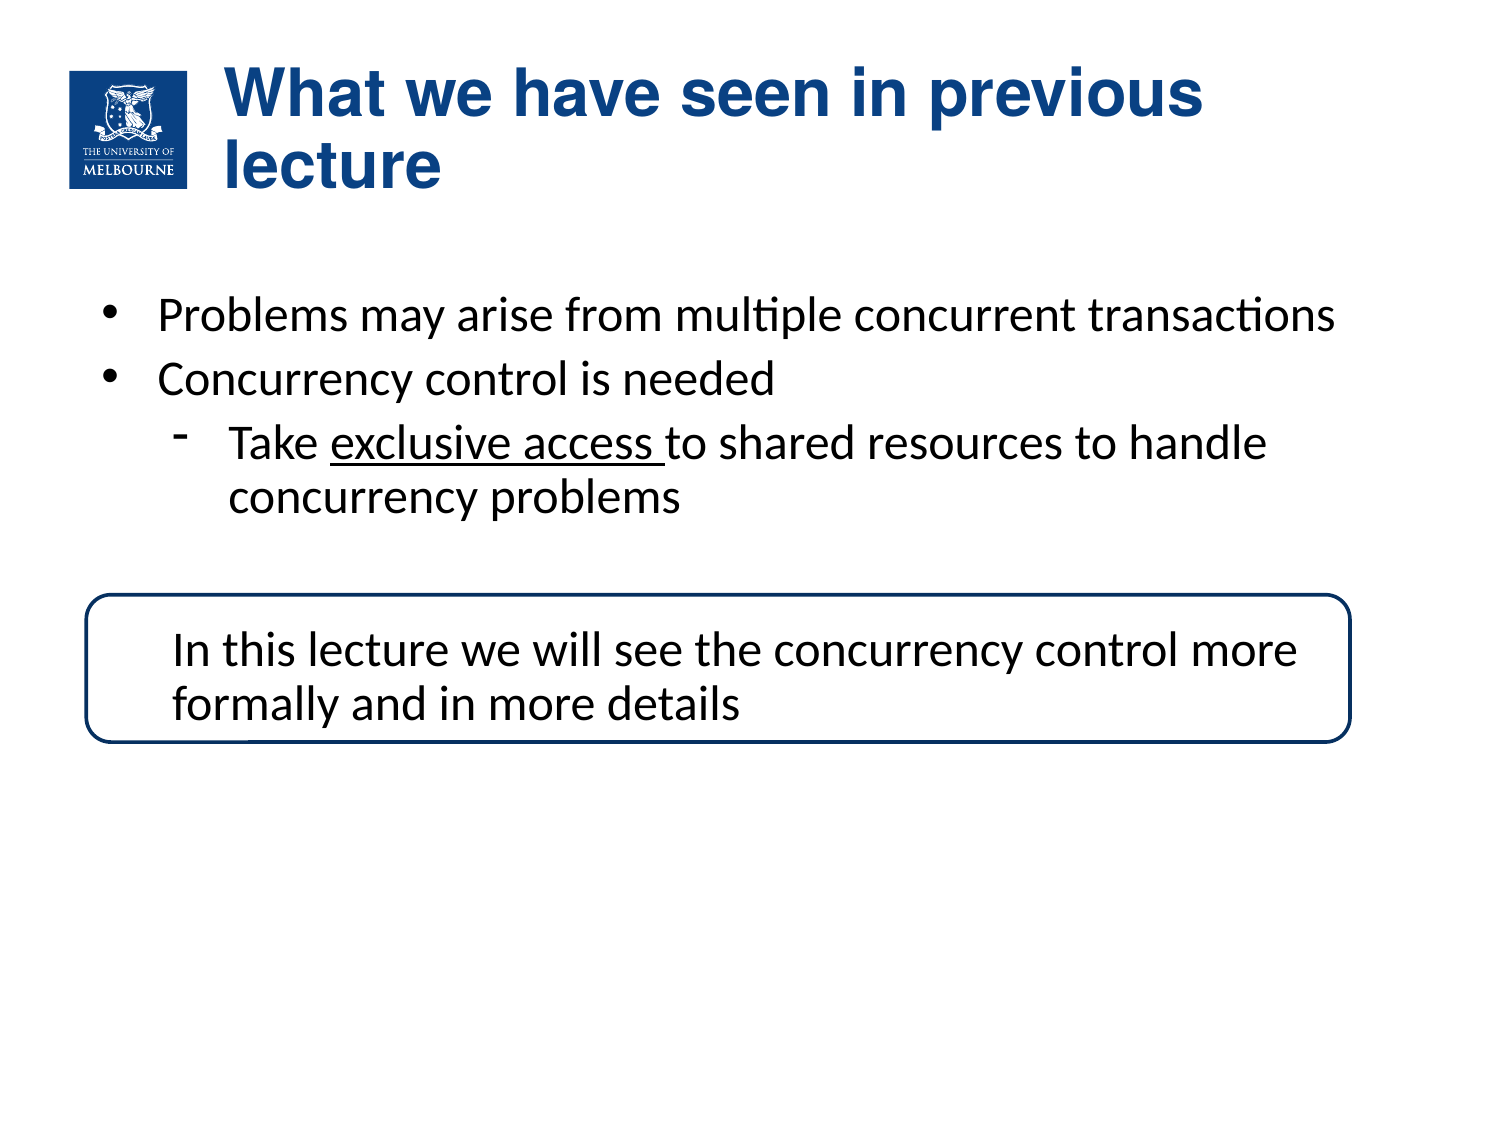

# What we have seen in previous lecture

Problems may arise from multiple concurrent transactions
Concurrency control is needed
Take exclusive access to shared resources to handle concurrency problems

In this lecture we will see the concurrency control more formally and in more details